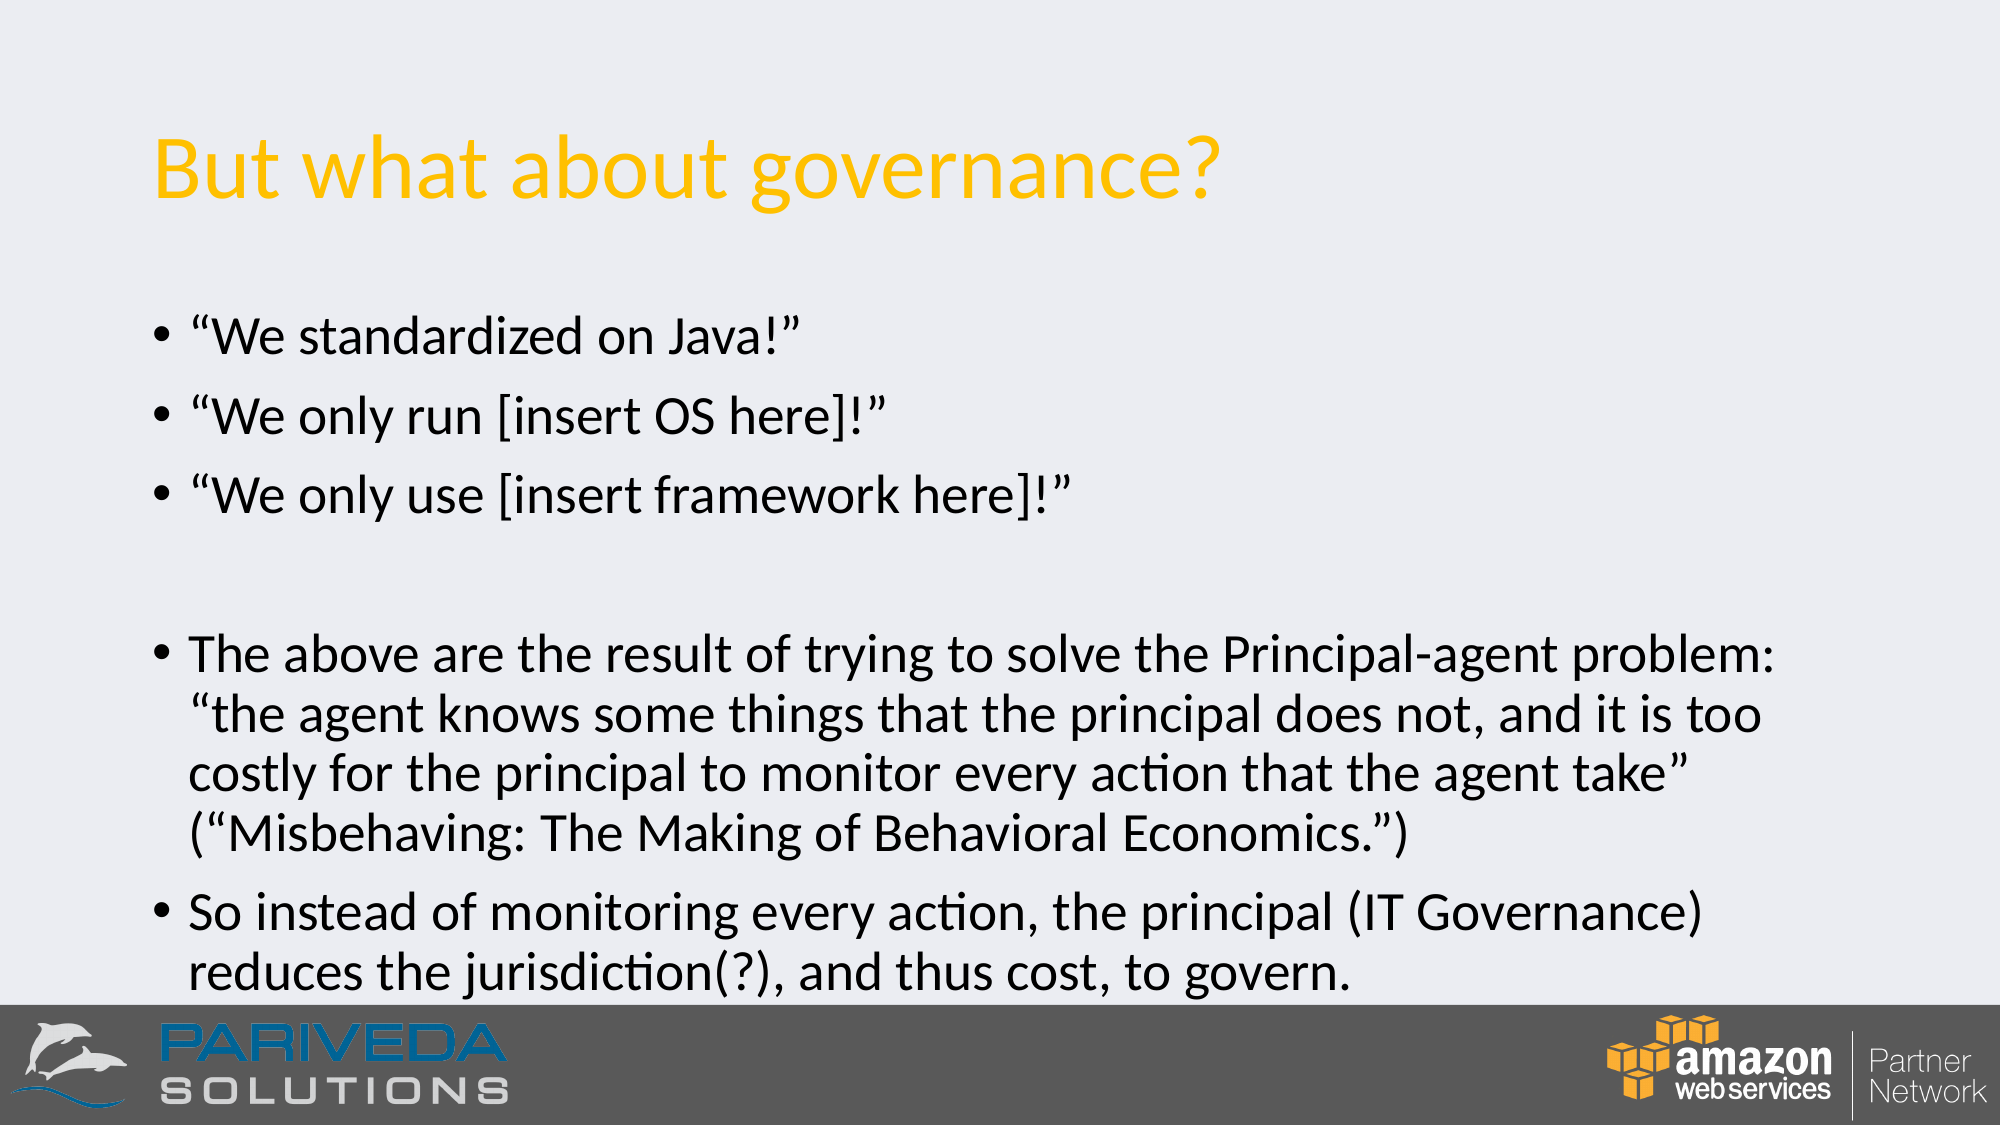

# But what about governance?
“We standardized on Java!”
“We only run [insert OS here]!”
“We only use [insert framework here]!”

The above are the result of trying to solve the Principal-agent problem: “the agent knows some things that the principal does not, and it is too costly for the principal to monitor every action that the agent take” (“Misbehaving: The Making of Behavioral Economics.”)
So instead of monitoring every action, the principal (IT Governance) reduces the jurisdiction(?), and thus cost, to govern.